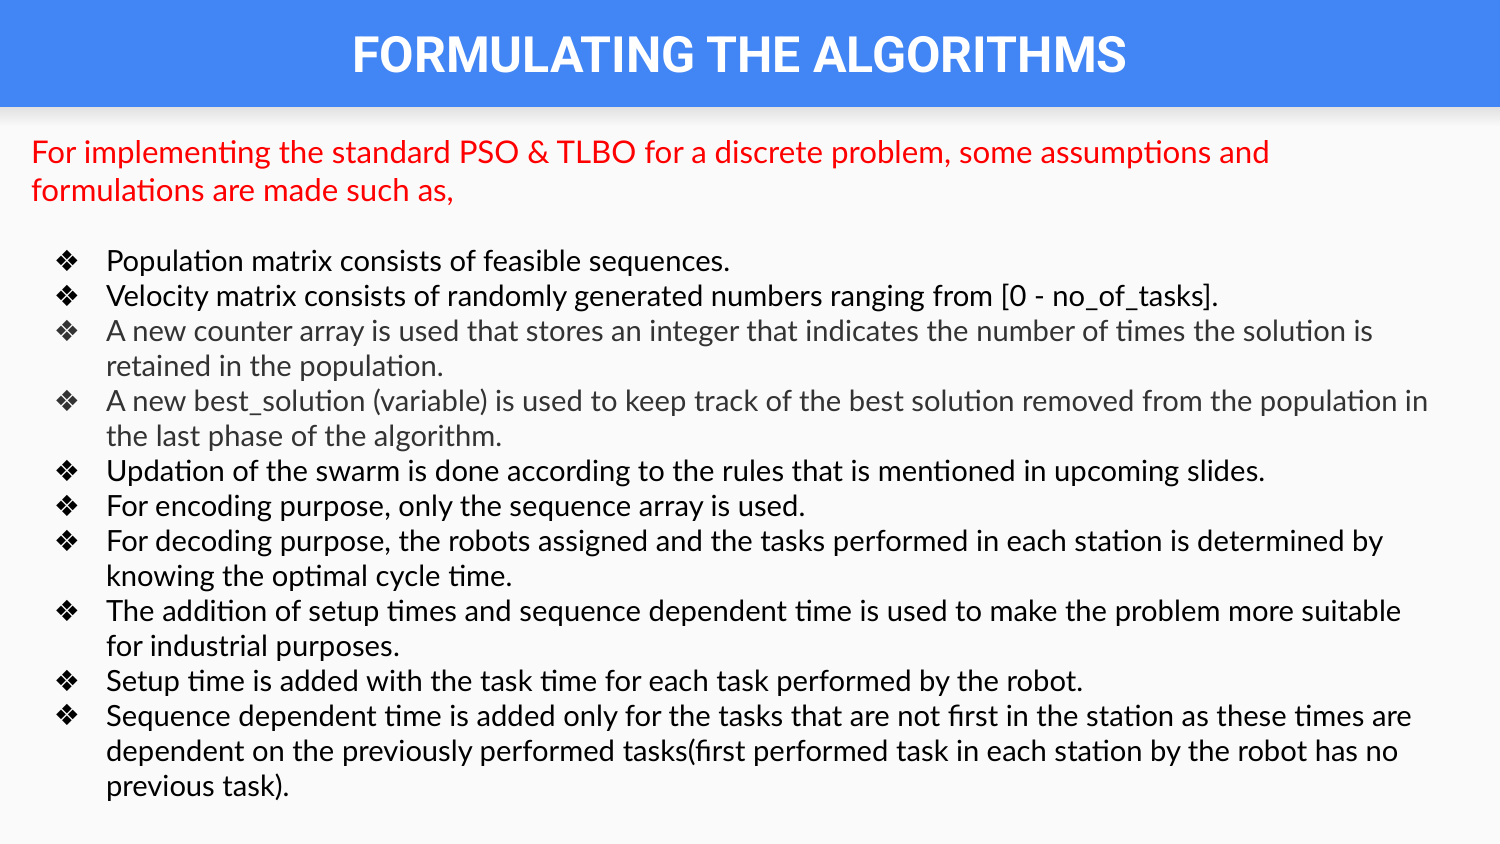

# FORMULATING THE ALGORITHMS
For implementing the standard PSO & TLBO for a discrete problem, some assumptions and formulations are made such as,

Population matrix consists of feasible sequences.
Velocity matrix consists of randomly generated numbers ranging from [0 - no_of_tasks].
A new counter array is used that stores an integer that indicates the number of times the solution is retained in the population.
A new best_solution (variable) is used to keep track of the best solution removed from the population in the last phase of the algorithm.
Updation of the swarm is done according to the rules that is mentioned in upcoming slides.
For encoding purpose, only the sequence array is used.
For decoding purpose, the robots assigned and the tasks performed in each station is determined by knowing the optimal cycle time.
The addition of setup times and sequence dependent time is used to make the problem more suitable for industrial purposes.
Setup time is added with the task time for each task performed by the robot.
Sequence dependent time is added only for the tasks that are not first in the station as these times are dependent on the previously performed tasks(first performed task in each station by the robot has no previous task).